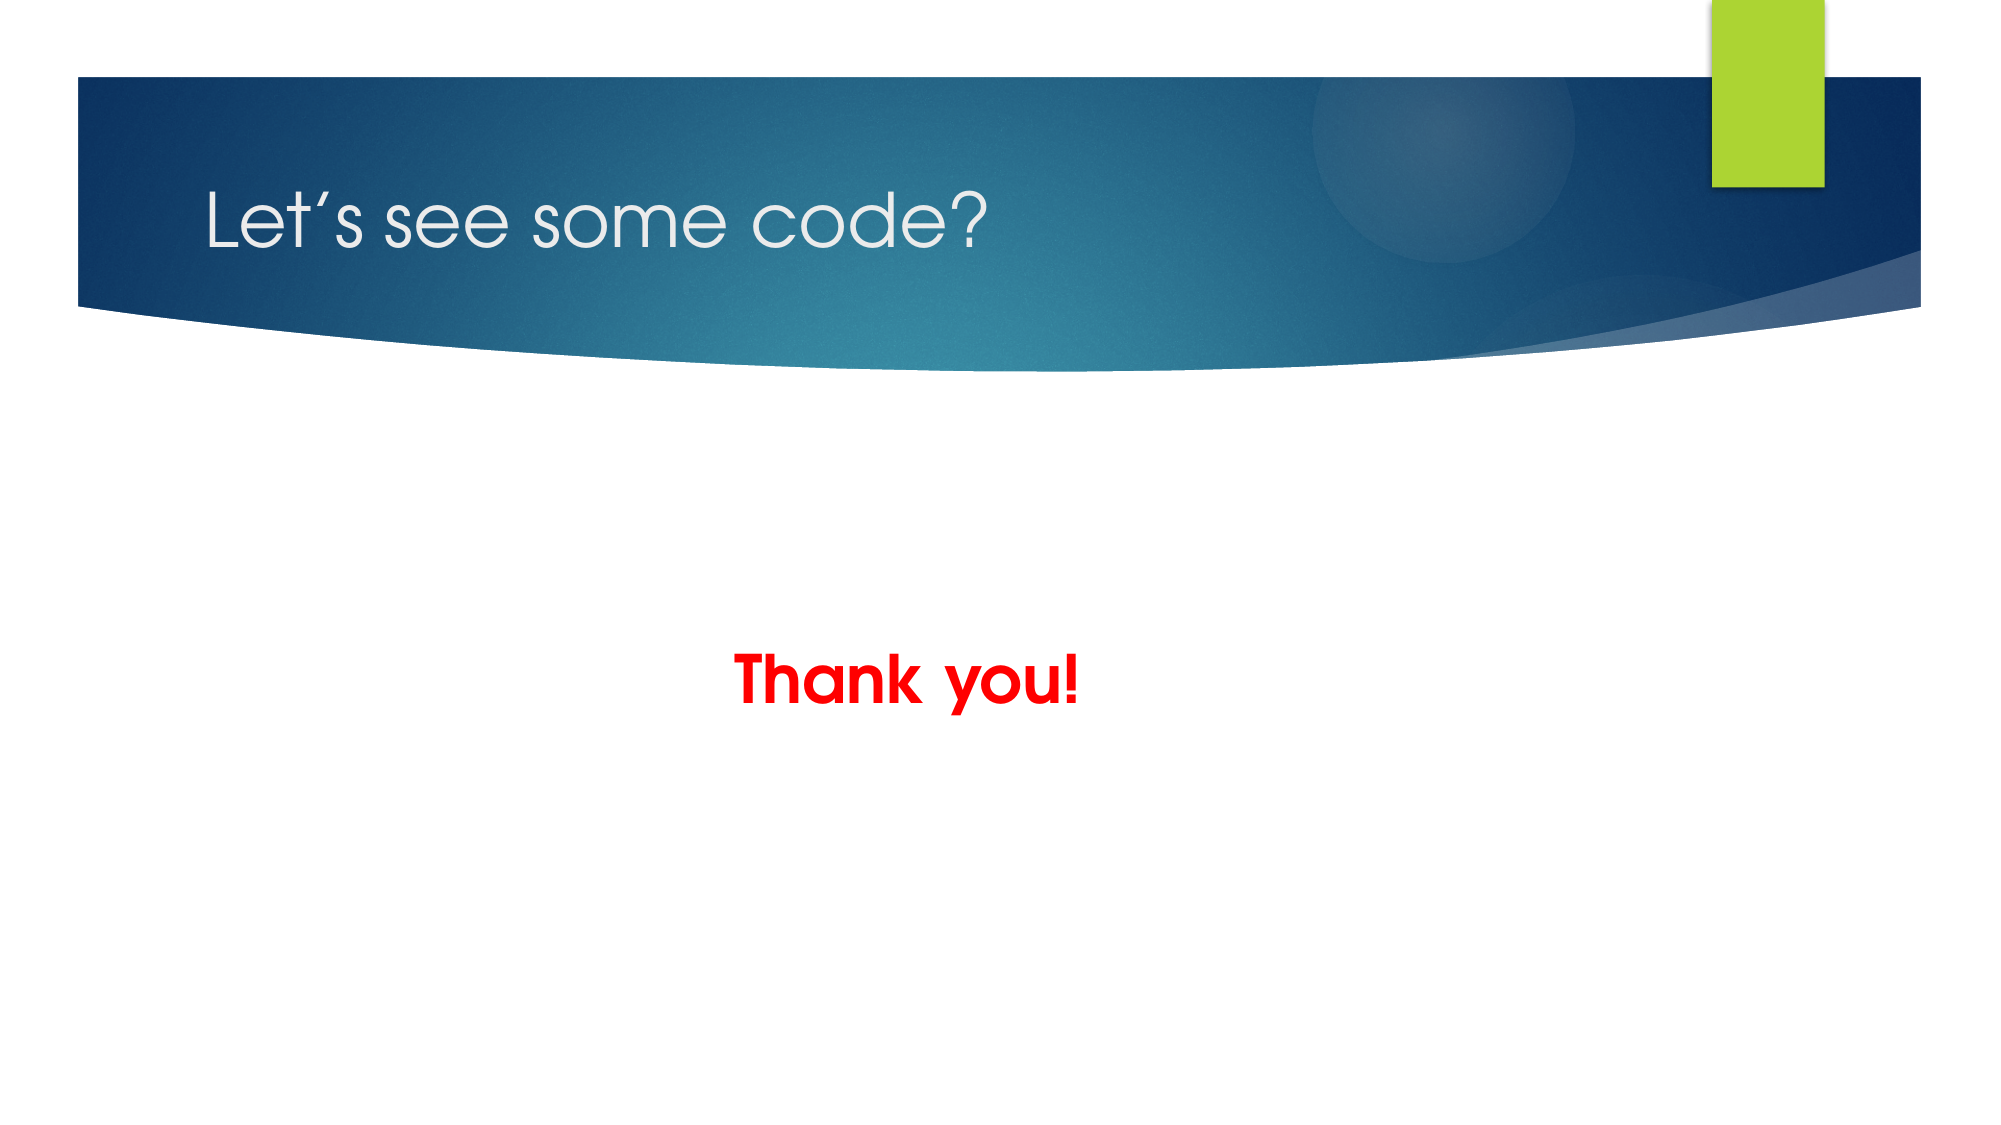

# Let’s see some code?

Thank you!